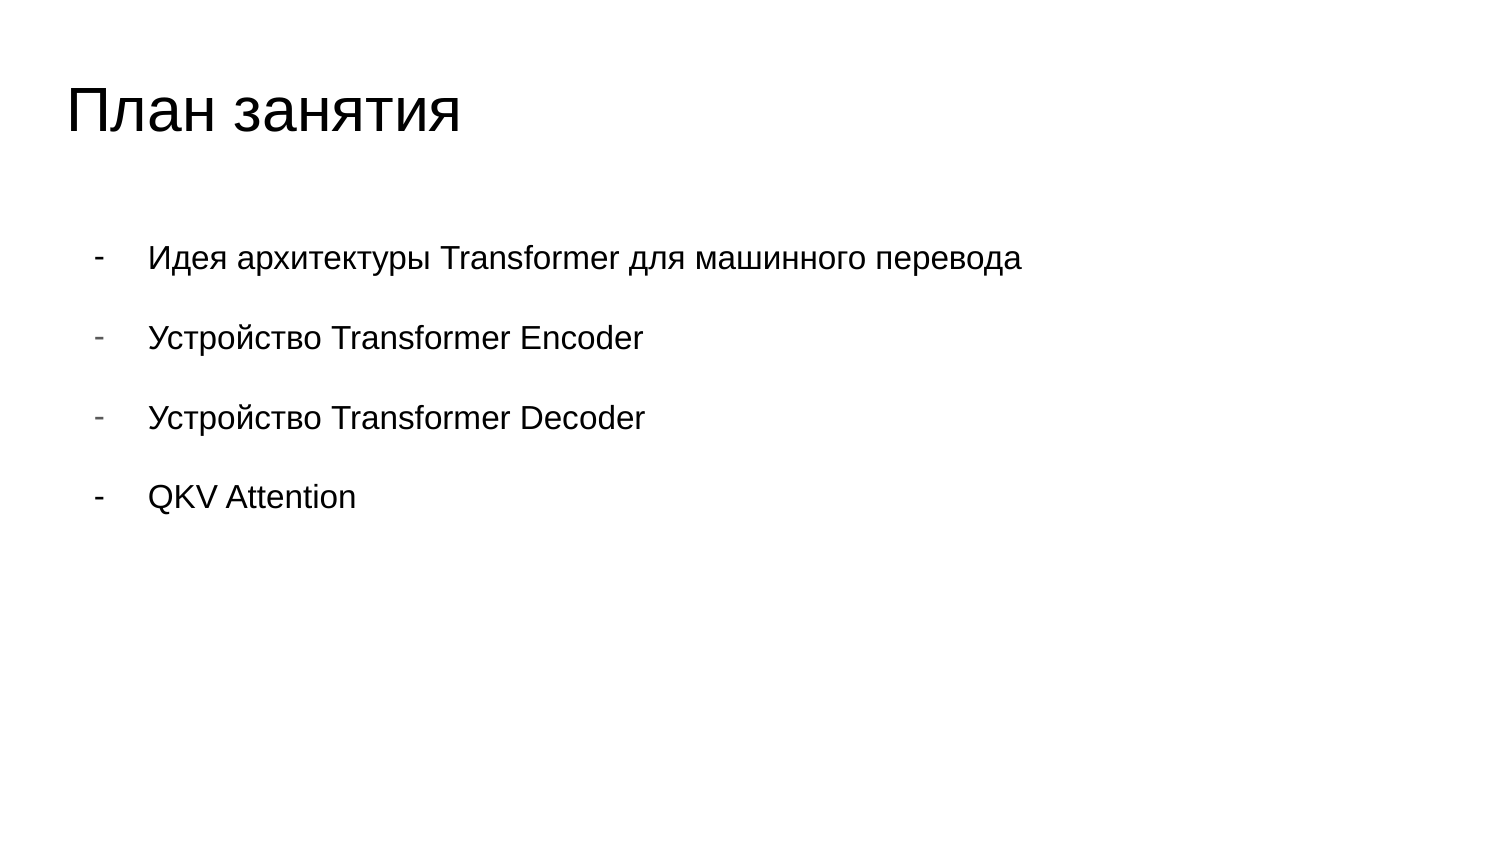

# План занятия
Идея архитектуры Transformer для машинного перевода
Устройство Transformer Encoder
Устройство Transformer Decoder
QKV Attention